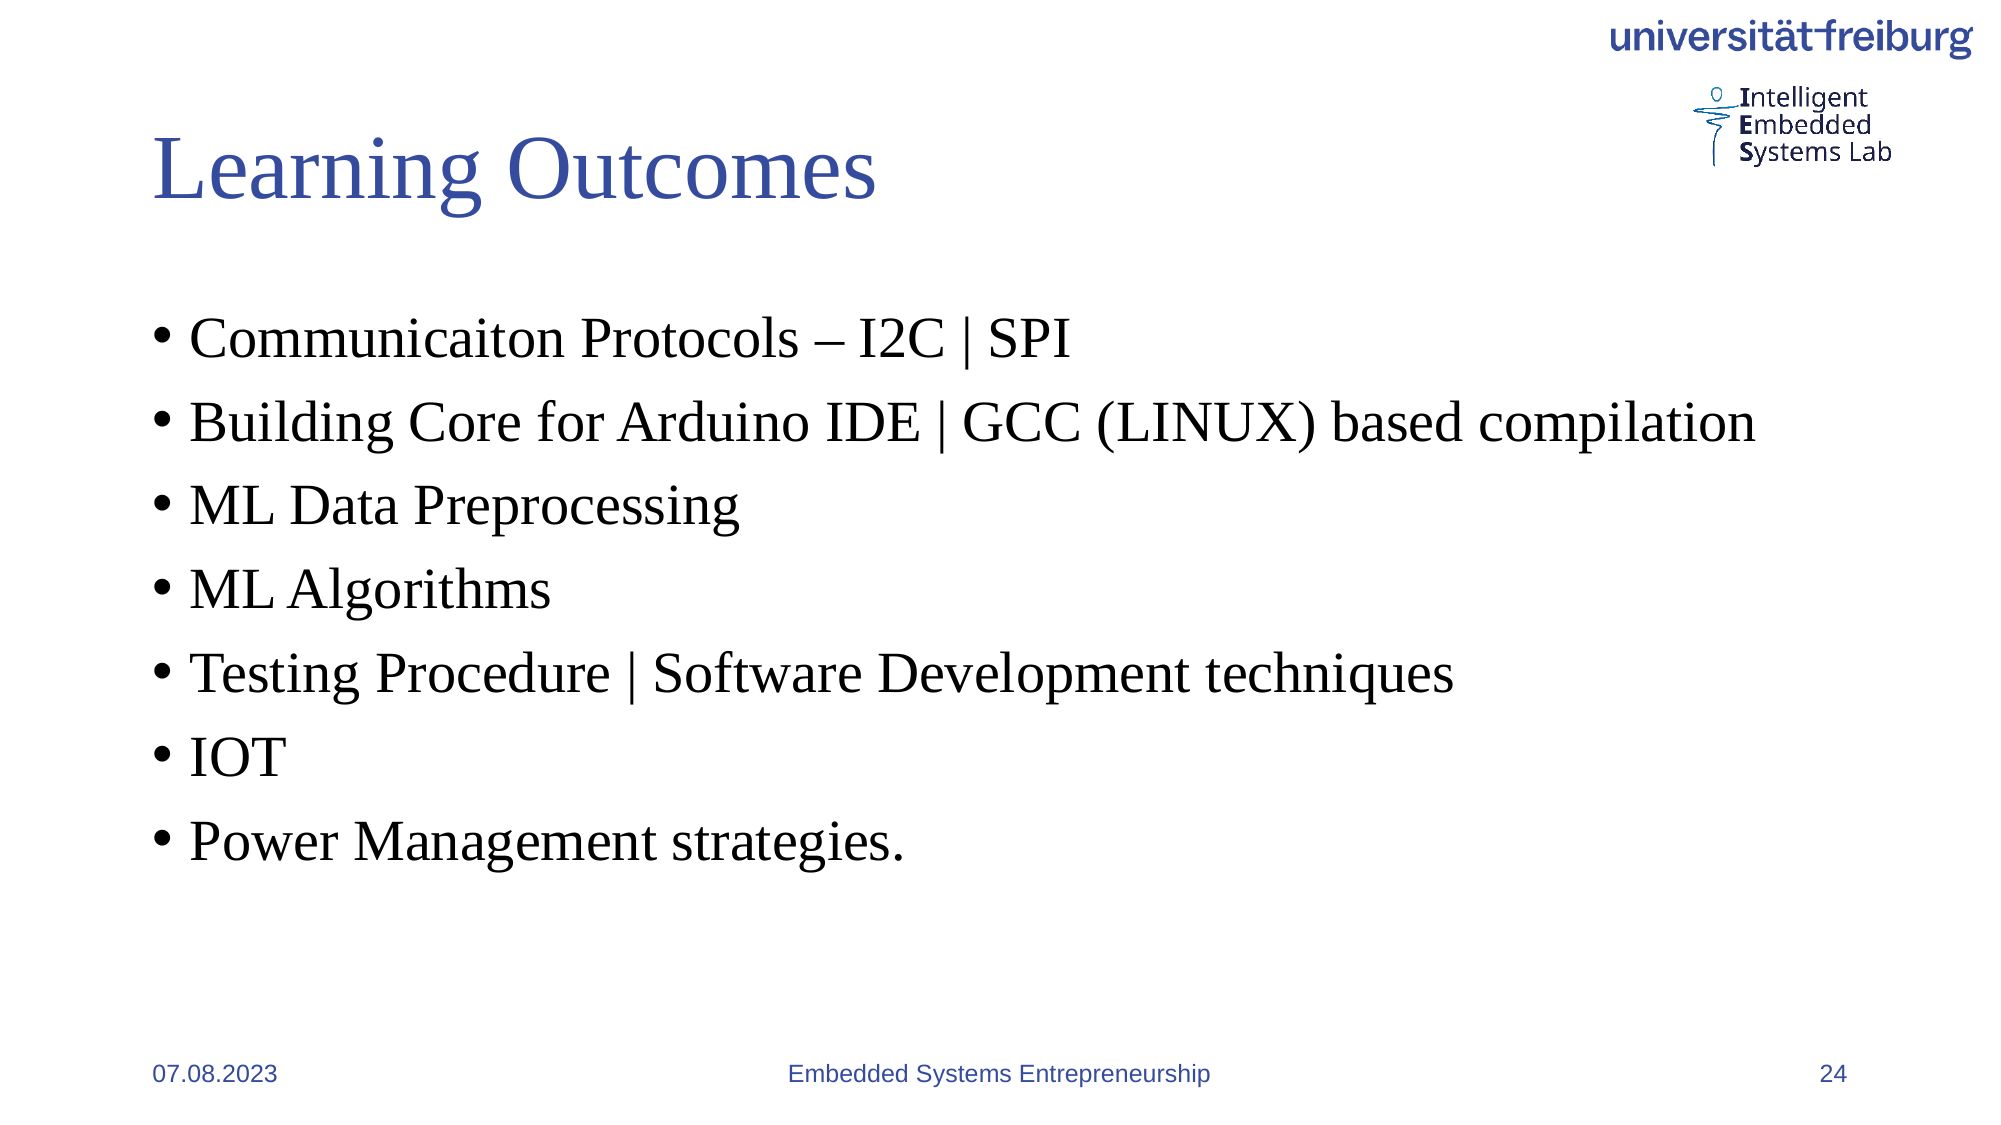

# Learning Outcomes
Communicaiton Protocols – I2C | SPI
Building Core for Arduino IDE | GCC (LINUX) based compilation
ML Data Preprocessing
ML Algorithms
Testing Procedure | Software Development techniques
IOT
Power Management strategies.

07.08.2023
Embedded Systems Entrepreneurship
24